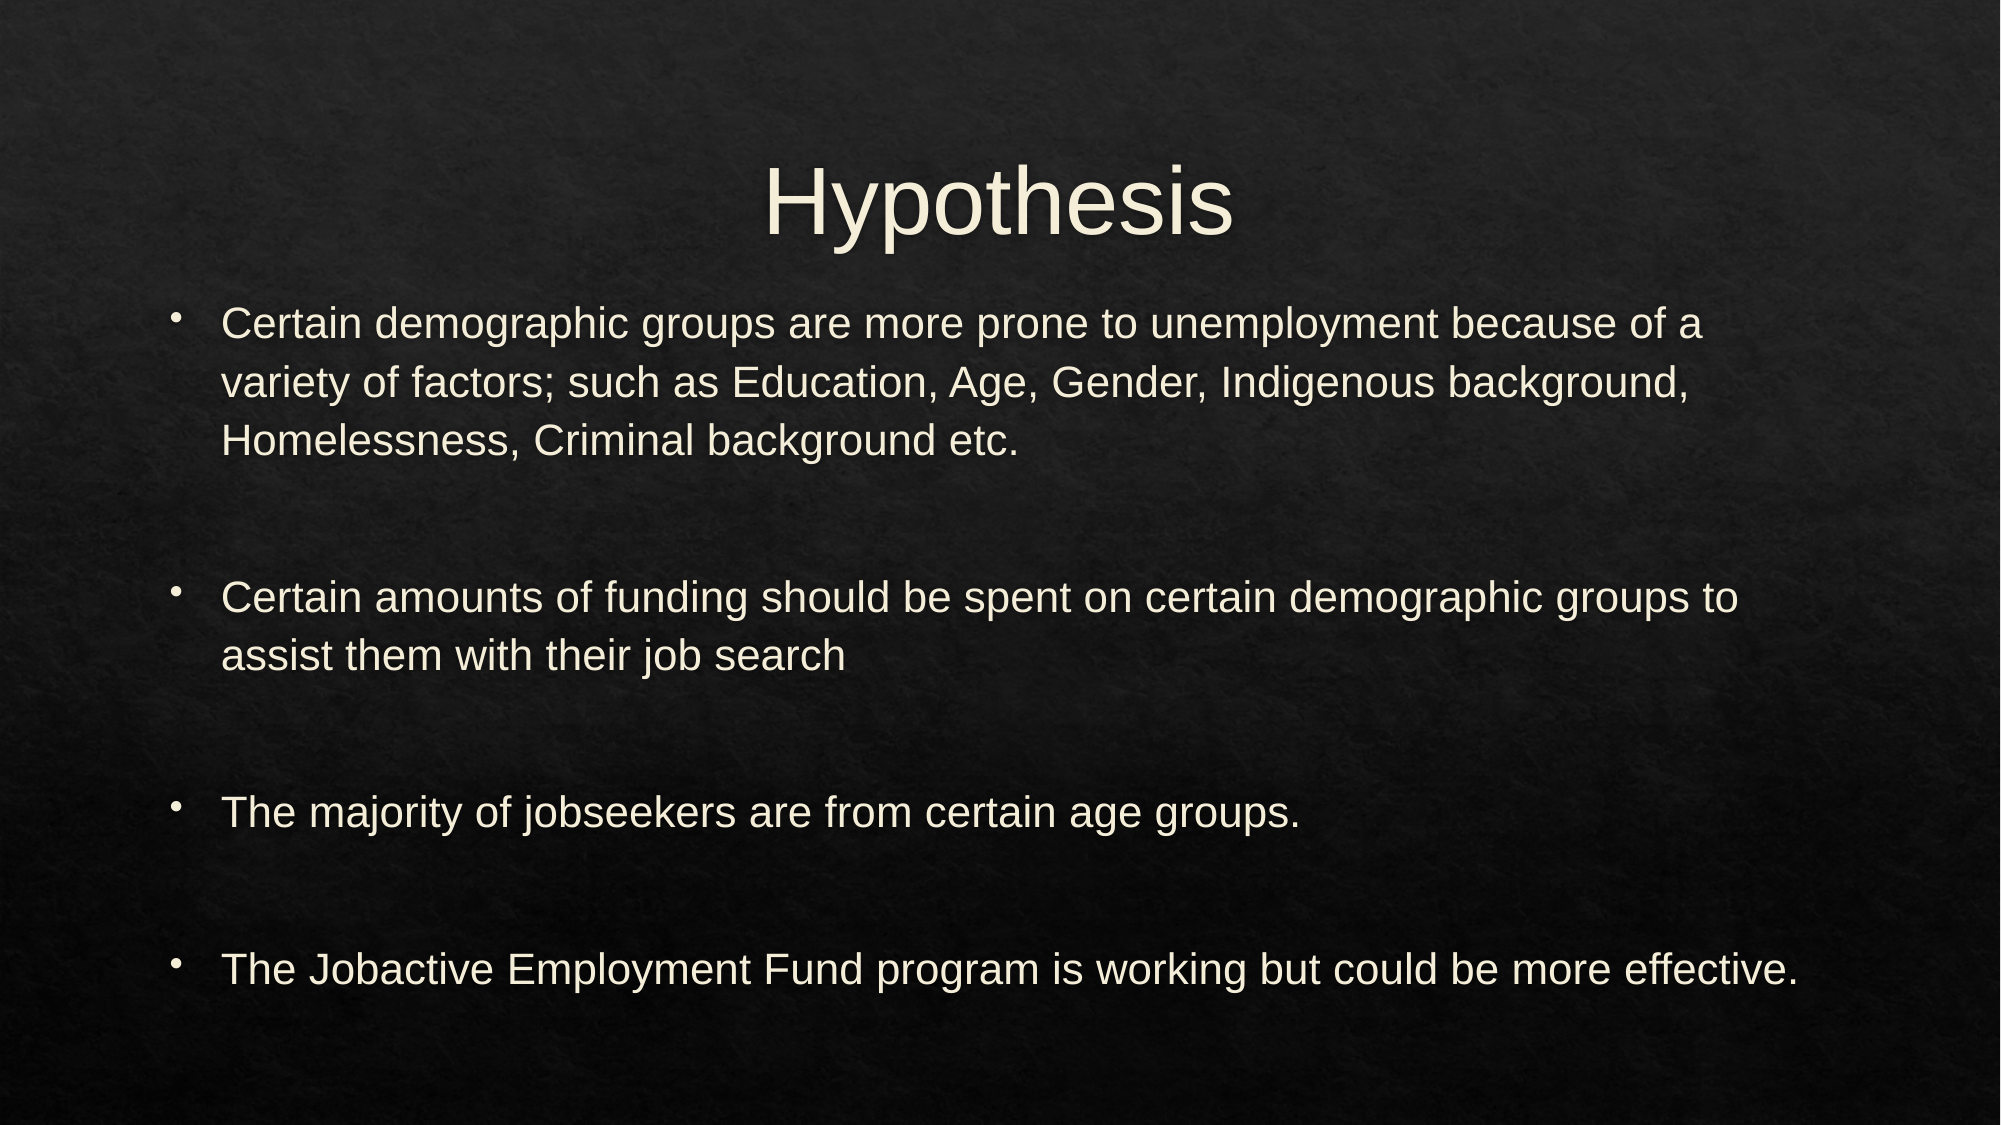

# Hypothesis
Certain demographic groups are more prone to unemployment because of a variety of factors; such as Education, Age, Gender, Indigenous background, Homelessness, Criminal background etc.

Certain amounts of funding should be spent on certain demographic groups to assist them with their job search

The majority of jobseekers are from certain age groups.

The Jobactive Employment Fund program is working but could be more effective.